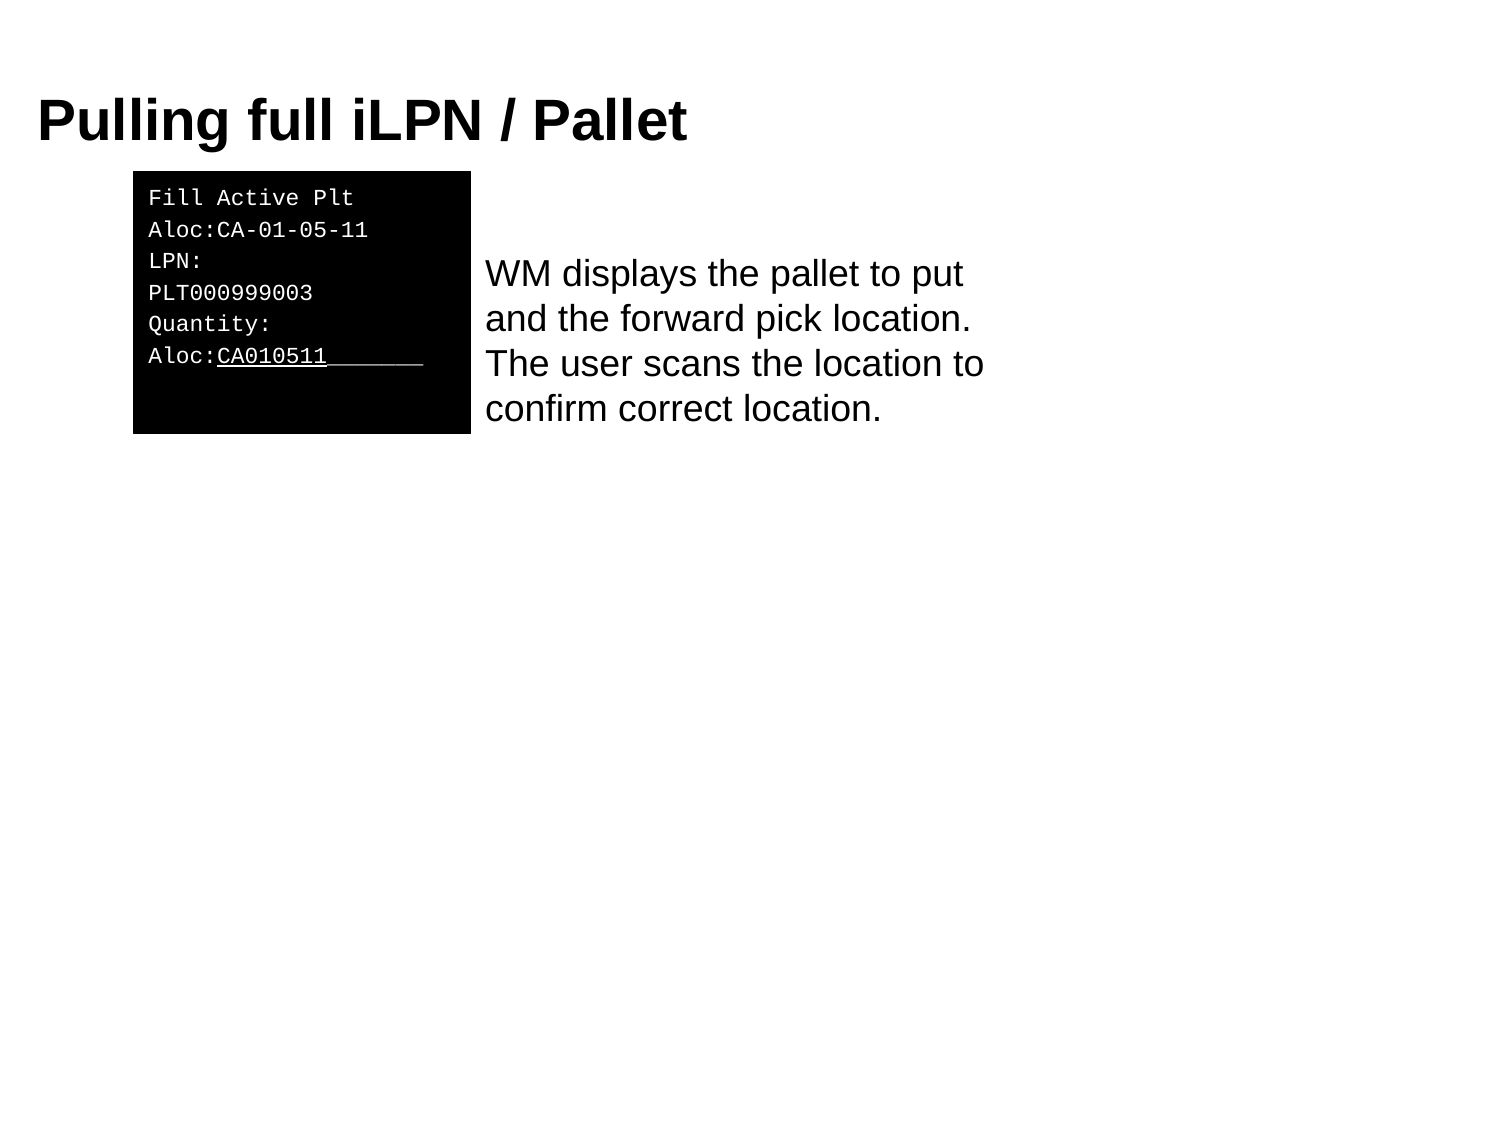

# Pulling full iLPN / Pallet
Fill Active Plt
Aloc:CA-01-05-11
LPN:
PLT000999003
Quantity:
Aloc:CA010511_______
WM displays the pallet to put and the forward pick location.   The user scans the location to confirm correct location.